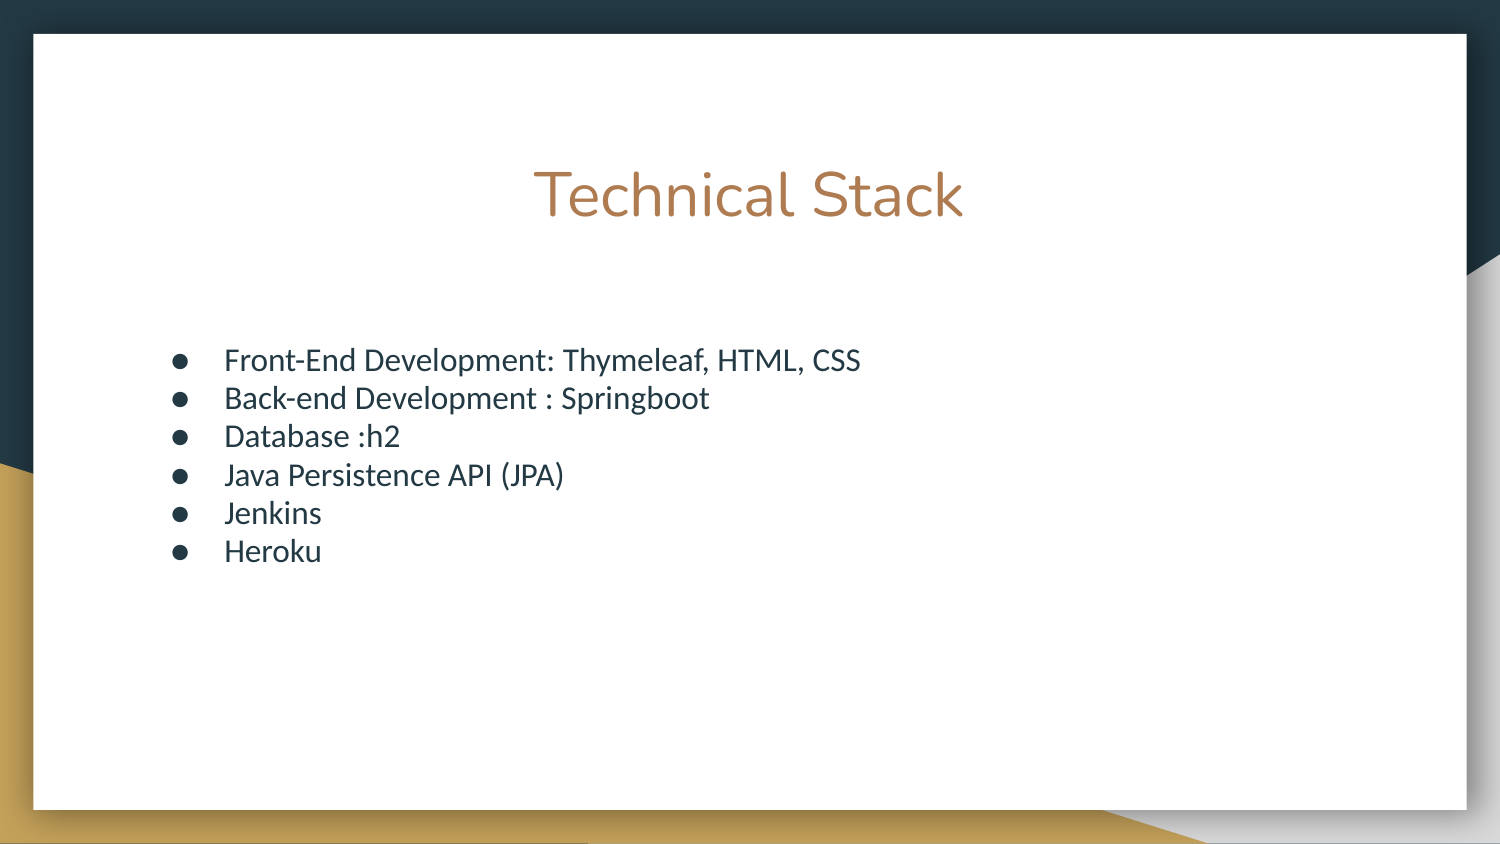

# Technical Stack
Front-End Development: Thymeleaf, HTML, CSS
Back-end Development : Springboot
Database :h2
Java Persistence API (JPA)
Jenkins
Heroku